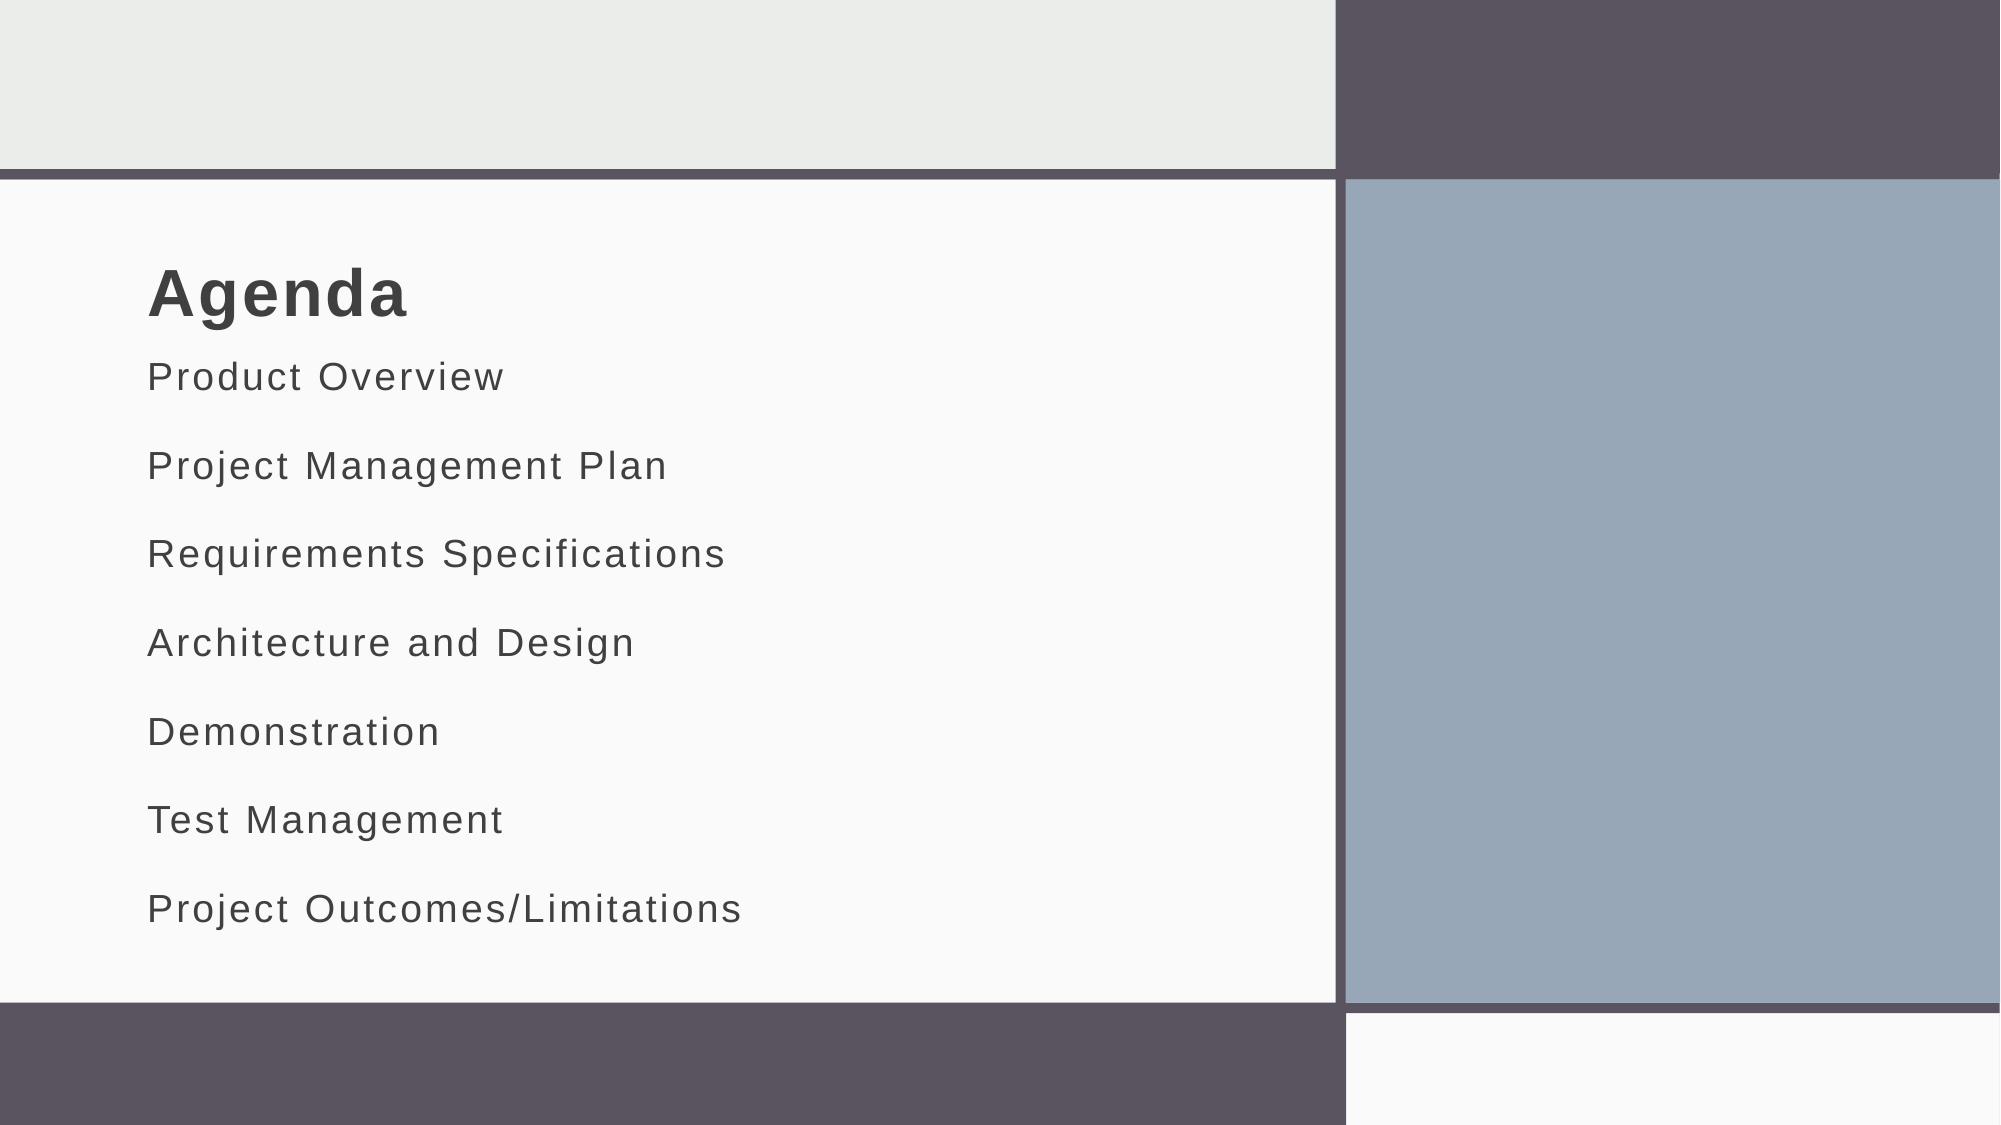

# Agenda
Product Overview
Project Management Plan
Requirements Specifications
Architecture and Design
Demonstration
Test Management
Project Outcomes/Limitations